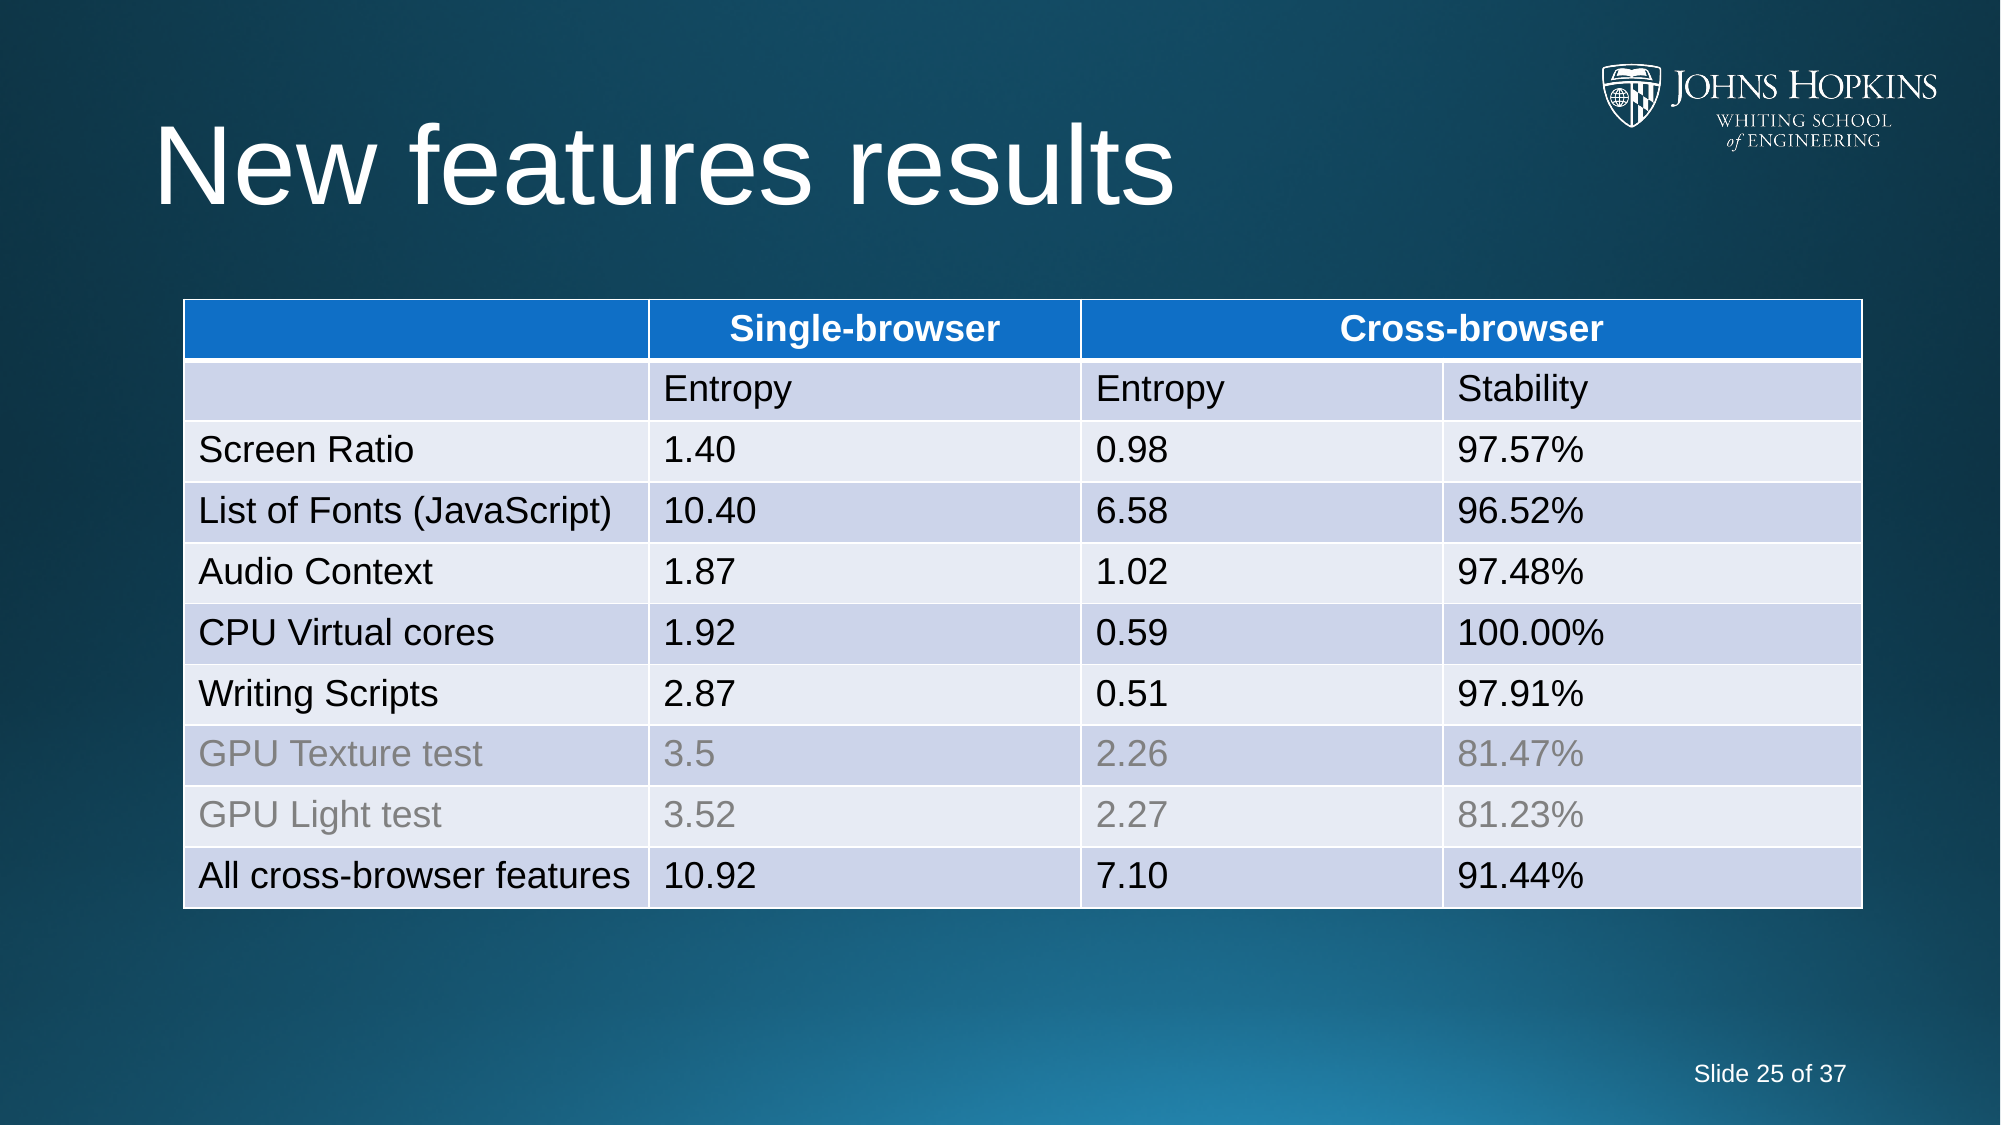

# New features results
|  | Single-browser | Cross-browser |  |
| --- | --- | --- | --- |
|  | Entropy | Entropy | Stability |
| Screen Ratio | 1.40 | 0.98 | 97.57% |
| List of Fonts (JavaScript) | 10.40 | 6.58 | 96.52% |
| Audio Context | 1.87 | 1.02 | 97.48% |
| CPU Virtual cores | 1.92 | 0.59 | 100.00% |
| Writing Scripts | 2.87 | 0.51 | 97.91% |
| GPU Texture test | 3.5 | 2.26 | 81.47% |
| GPU Light test | 3.52 | 2.27 | 81.23% |
| All cross-browser features | 10.92 | 7.10 | 91.44% |
Slide 25 of 37